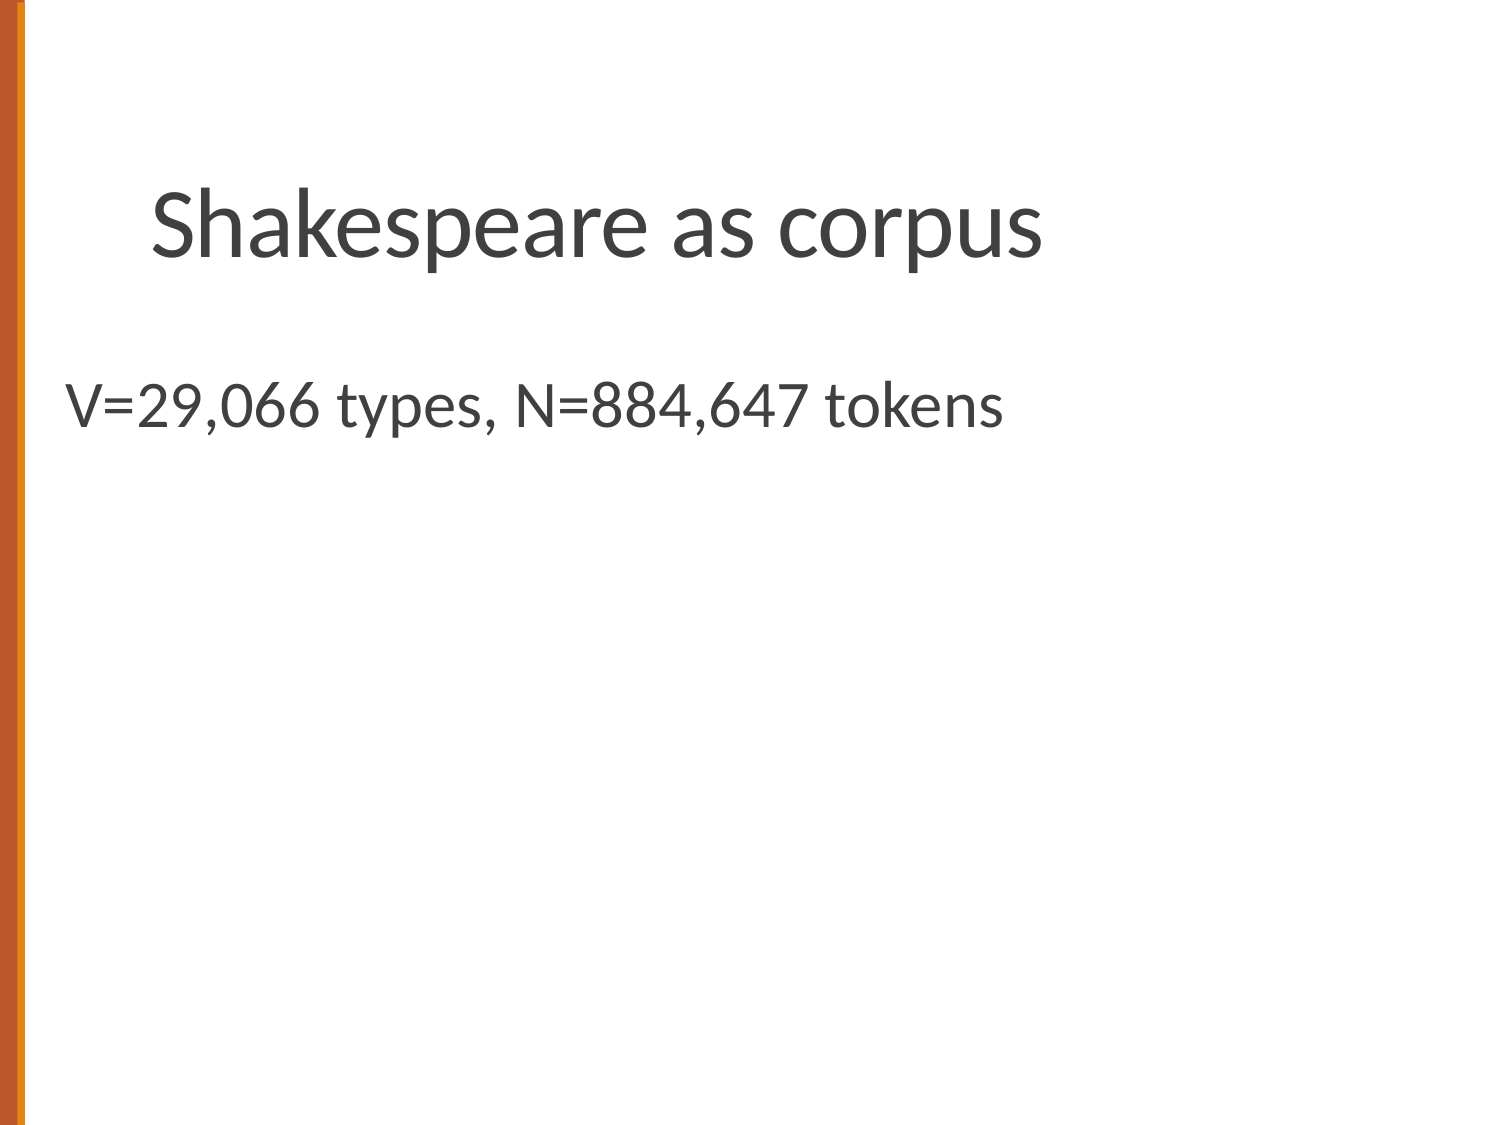

# Shakespeare as corpus
V=29,066 types, N=884,647 tokens